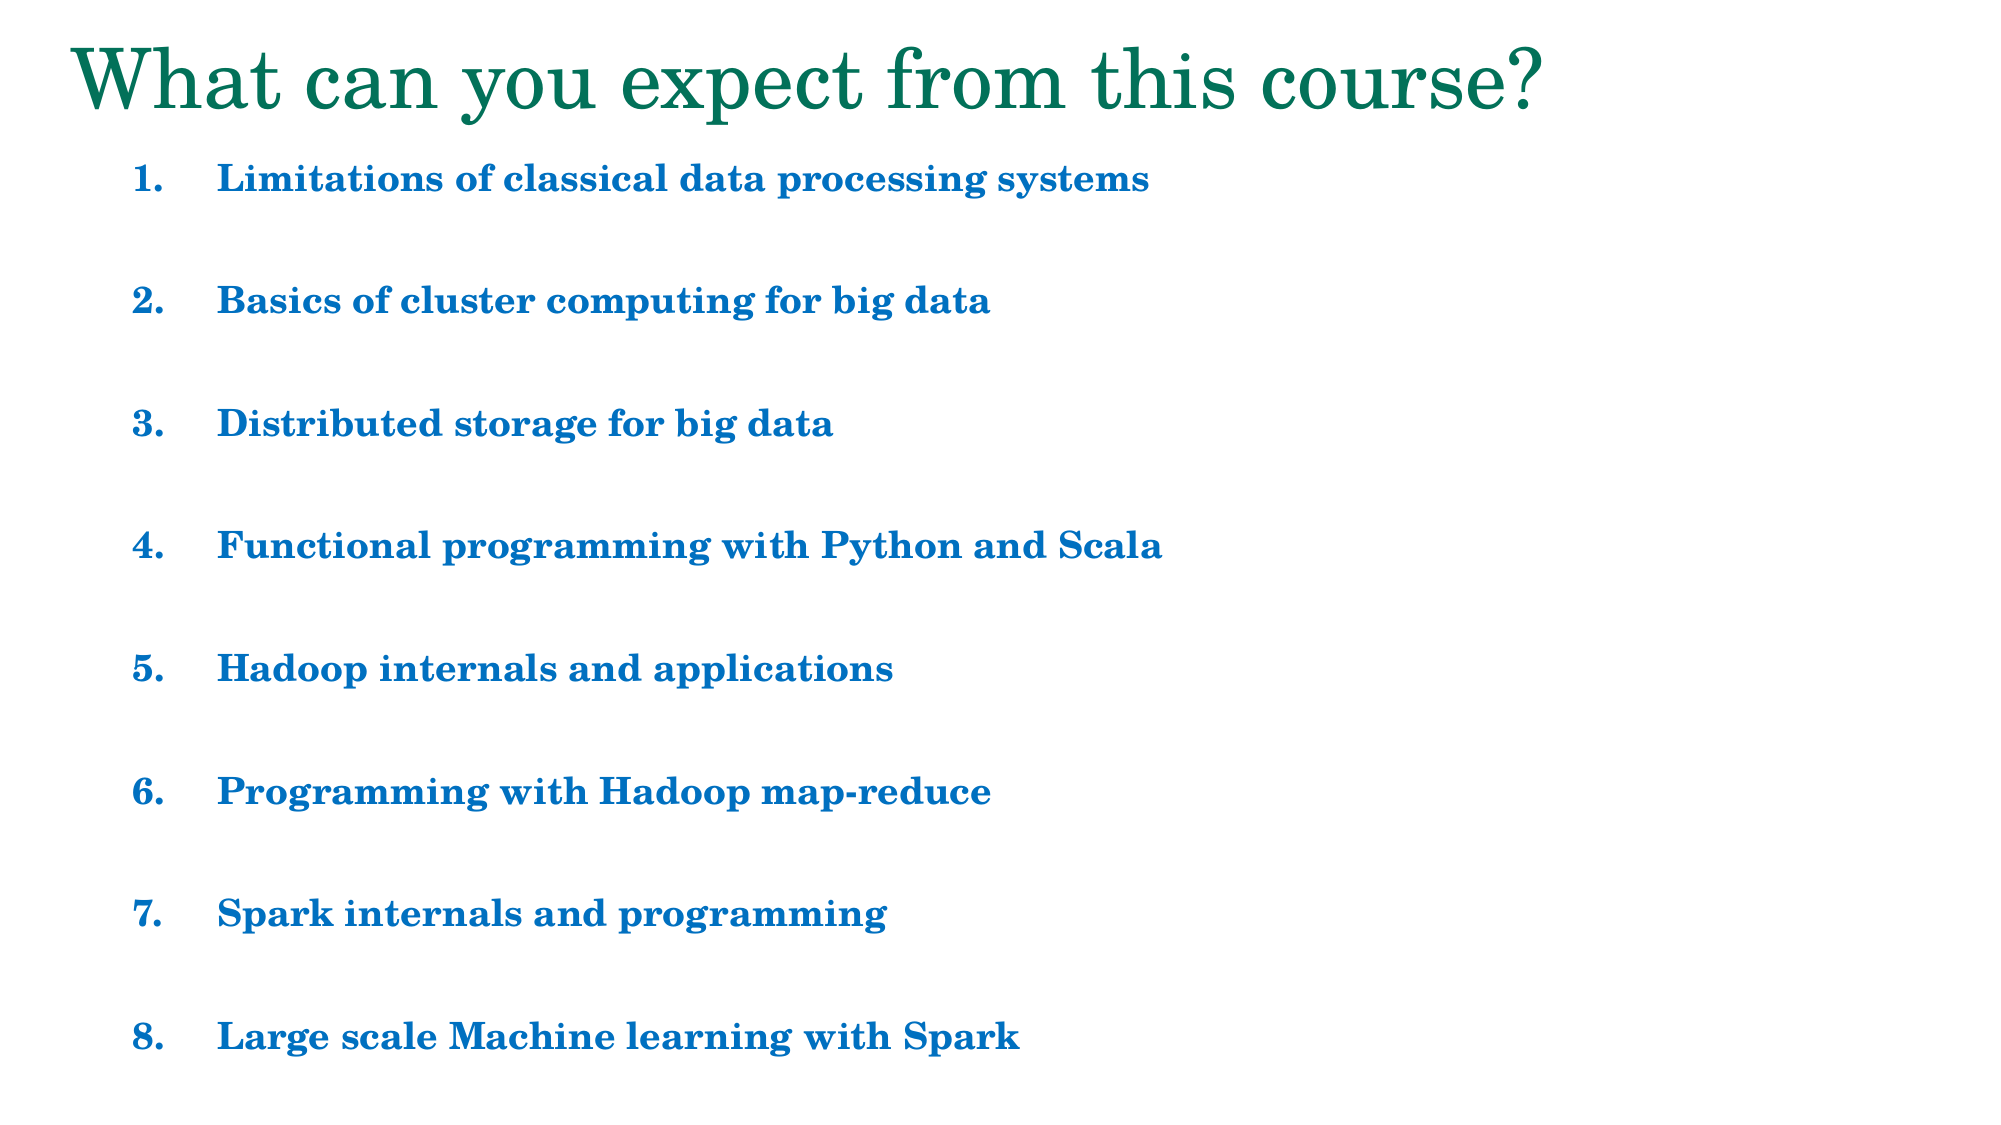

# What can you expect from this course?
Limitations of classical data processing systems

Basics of cluster computing for big data

Distributed storage for big data

Functional programming with Python and Scala

Hadoop internals and applications

Programming with Hadoop map-reduce

Spark internals and programming

Large scale Machine learning with Spark